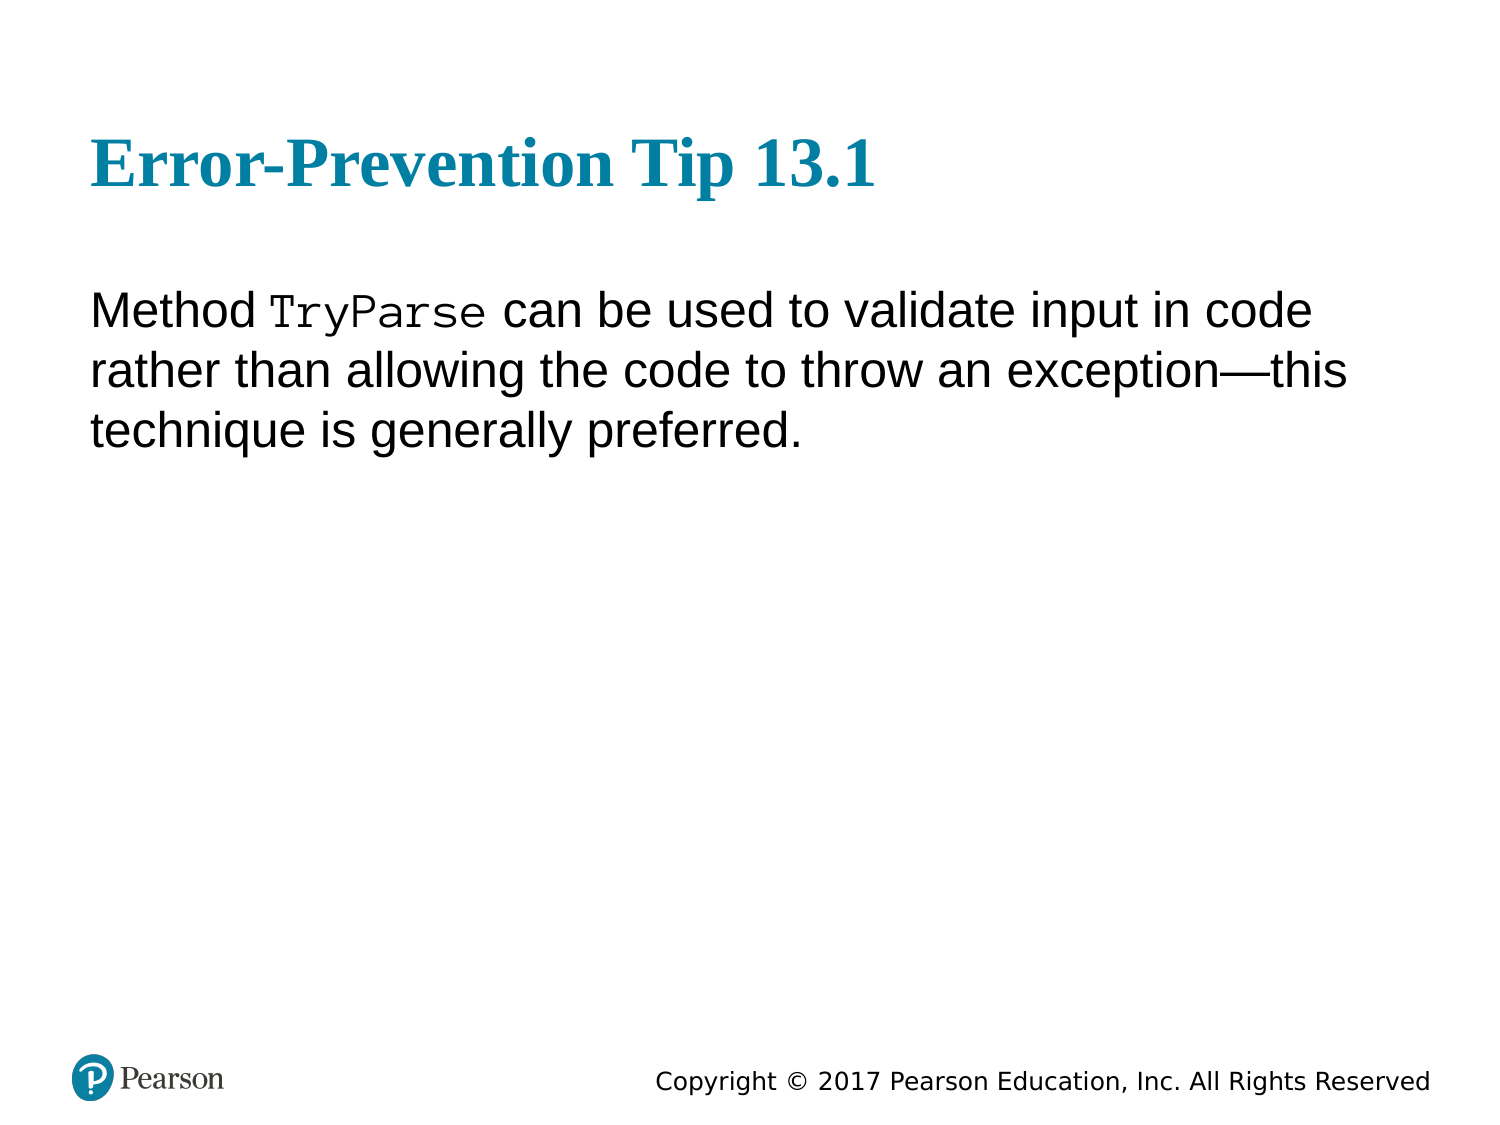

# Error-Prevention Tip 13.1
Method TryParse can be used to validate input in code rather than allowing the code to throw an exception—this technique is generally preferred.